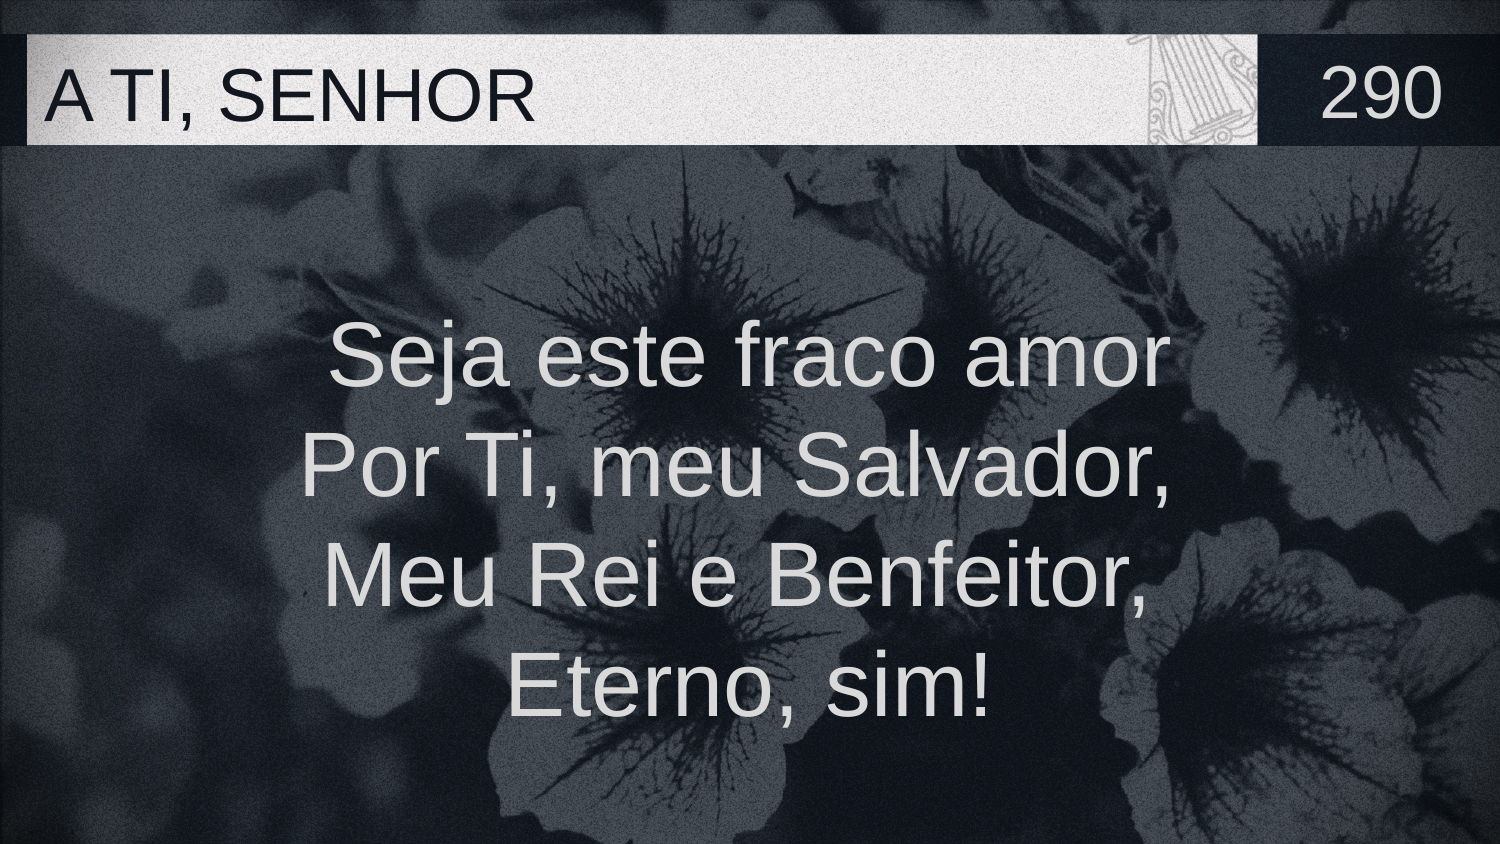

# A TI, SENHOR
290
Seja este fraco amor
Por Ti, meu Salvador,
Meu Rei e Benfeitor,
Eterno, sim!